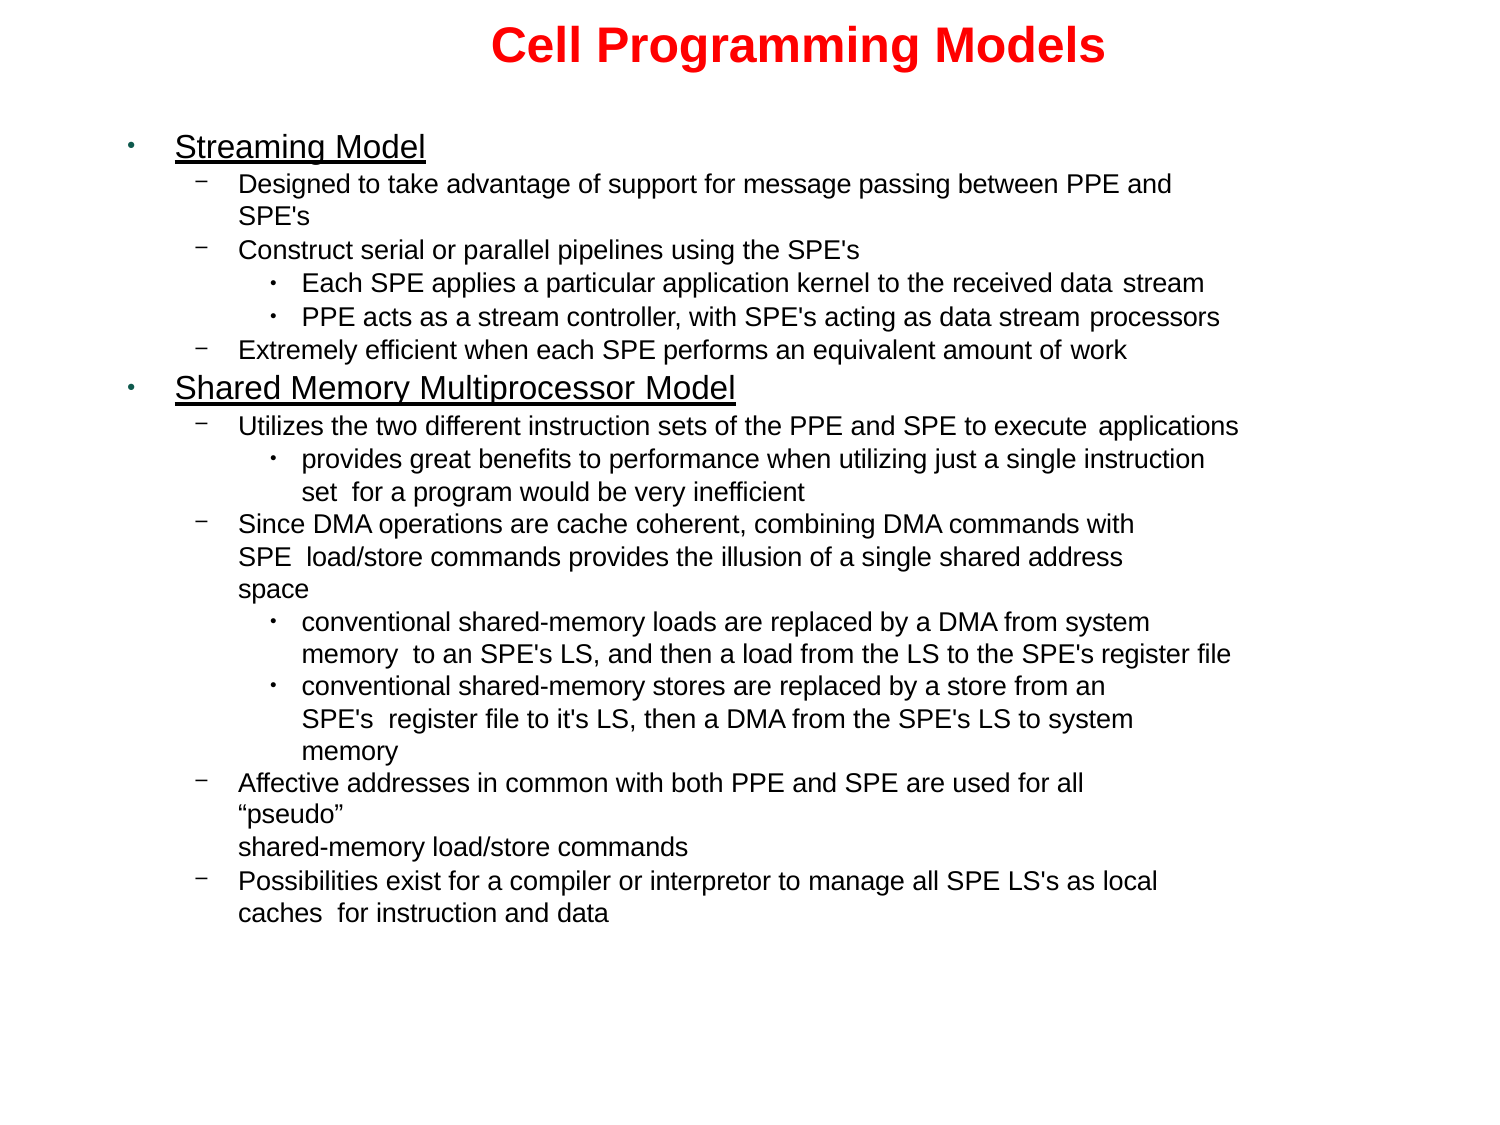

# Cell Programming Models
Streaming Model
Designed to take advantage of support for message passing between PPE and SPE's
Construct serial or parallel pipelines using the SPE's
Each SPE applies a particular application kernel to the received data stream
PPE acts as a stream controller, with SPE's acting as data stream processors
Extremely efficient when each SPE performs an equivalent amount of work
Shared Memory Multiprocessor Model
Utilizes the two different instruction sets of the PPE and SPE to execute applications
provides great benefits to performance when utilizing just a single instruction set  for a program would be very inefficient
Since DMA operations are cache coherent, combining DMA commands with SPE  load/store commands provides the illusion of a single shared address space
conventional shared-memory loads are replaced by a DMA from system memory  to an SPE's LS, and then a load from the LS to the SPE's register file
conventional shared-memory stores are replaced by a store from an SPE's  register file to it's LS, then a DMA from the SPE's LS to system memory
Affective addresses in common with both PPE and SPE are used for all “pseudo”
shared-memory load/store commands
Possibilities exist for a compiler or interpretor to manage all SPE LS's as local caches  for instruction and data